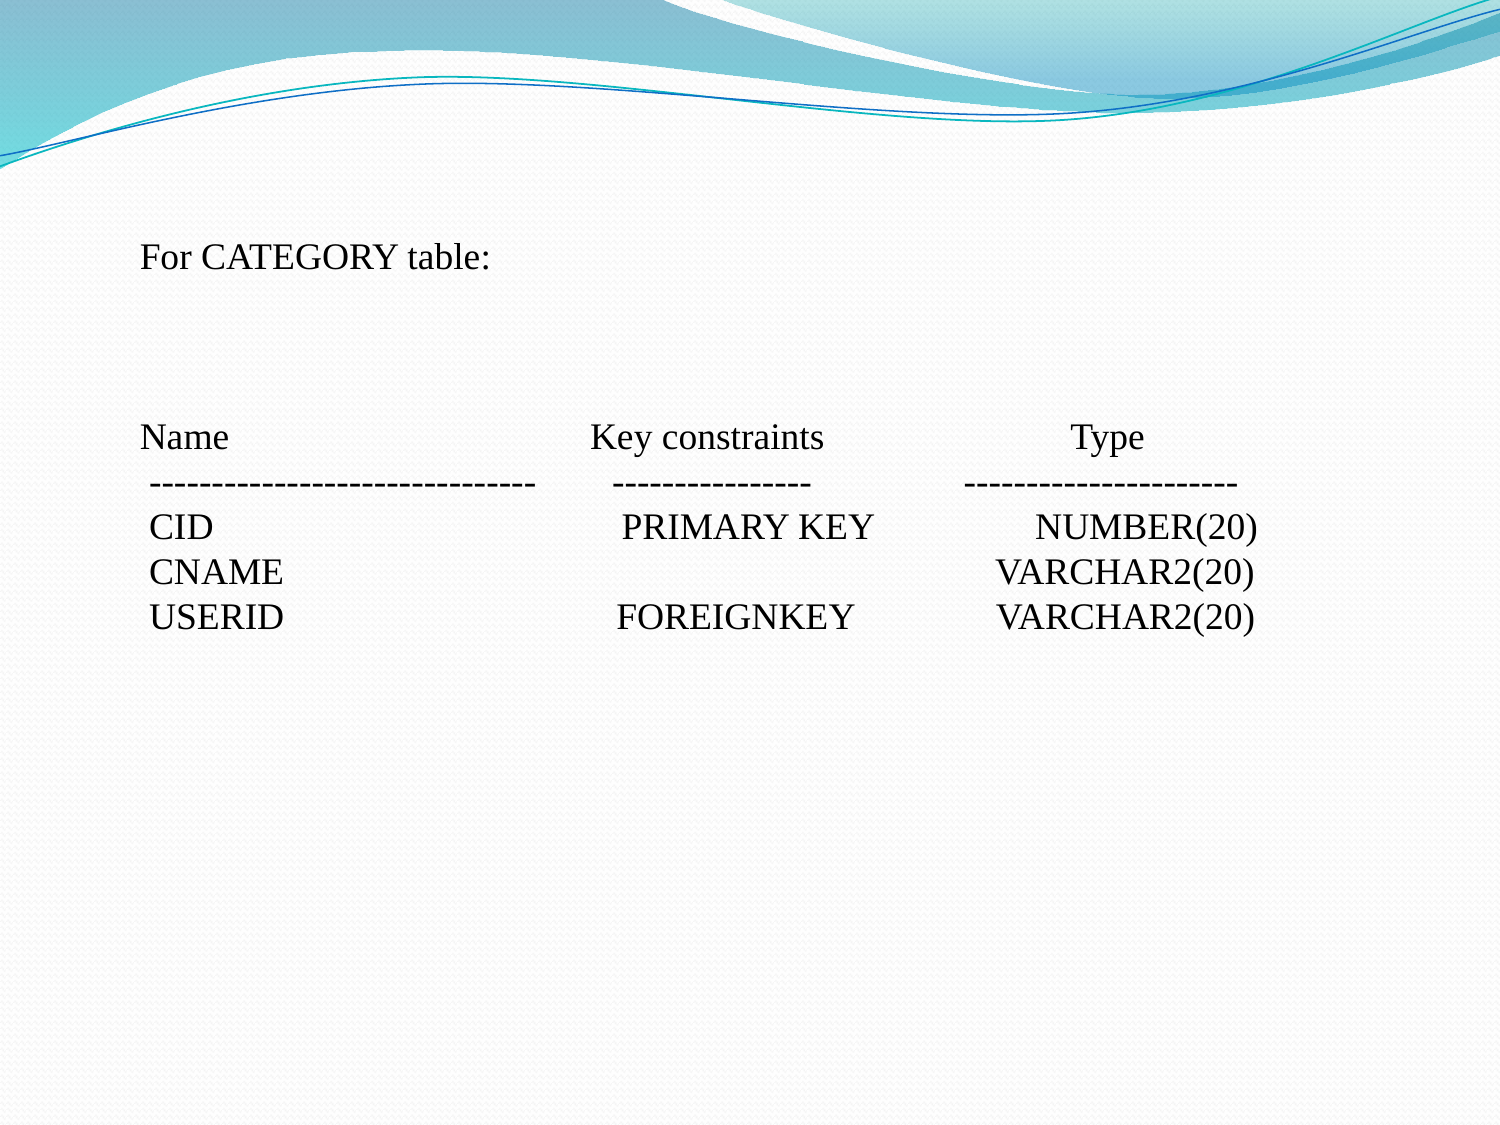

For CATEGORY table:

Name                                      Key constraints                          Type
 -------------------------------        ----------------                ----------------------
 CID                                           PRIMARY KEY                 NUMBER(20)
 CNAME                                                                           VARCHAR2(20)
 USERID                                   FOREIGNKEY               VARCHAR2(20)